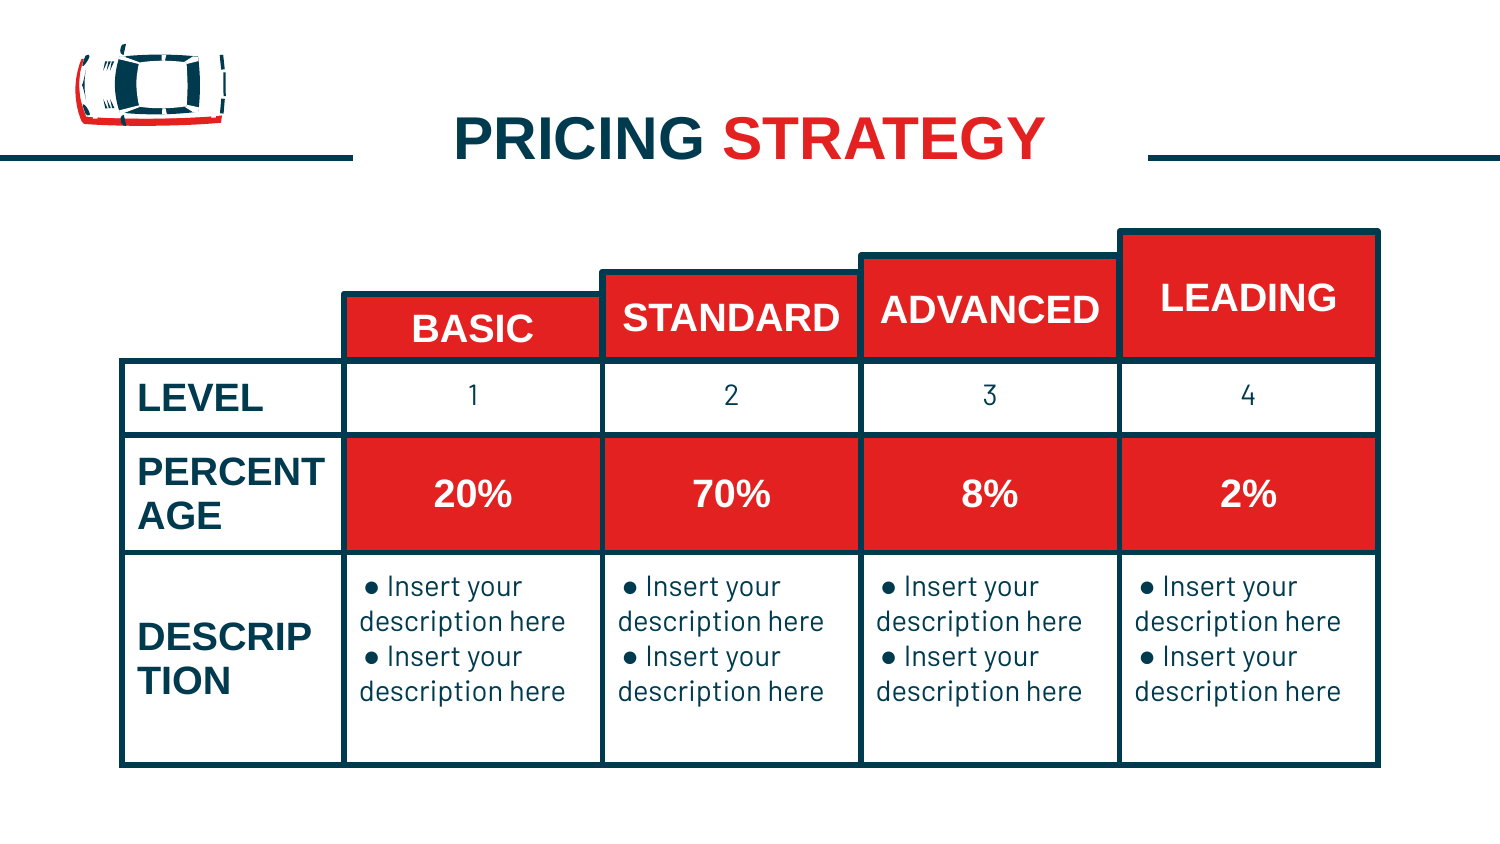

# PRICING STRATEGY
LEADING
ADVANCED
STANDARD
BASIC
| LEVEL | 1 | 2 | 3 | 4 |
| --- | --- | --- | --- | --- |
| PERCENTAGE | 20% | 70% | 8% | 2% |
| DESCRIPTION | Insert your description here Insert your description here | Insert your description here Insert your description here | Insert your description here Insert your description here | Insert your description here Insert your description here |